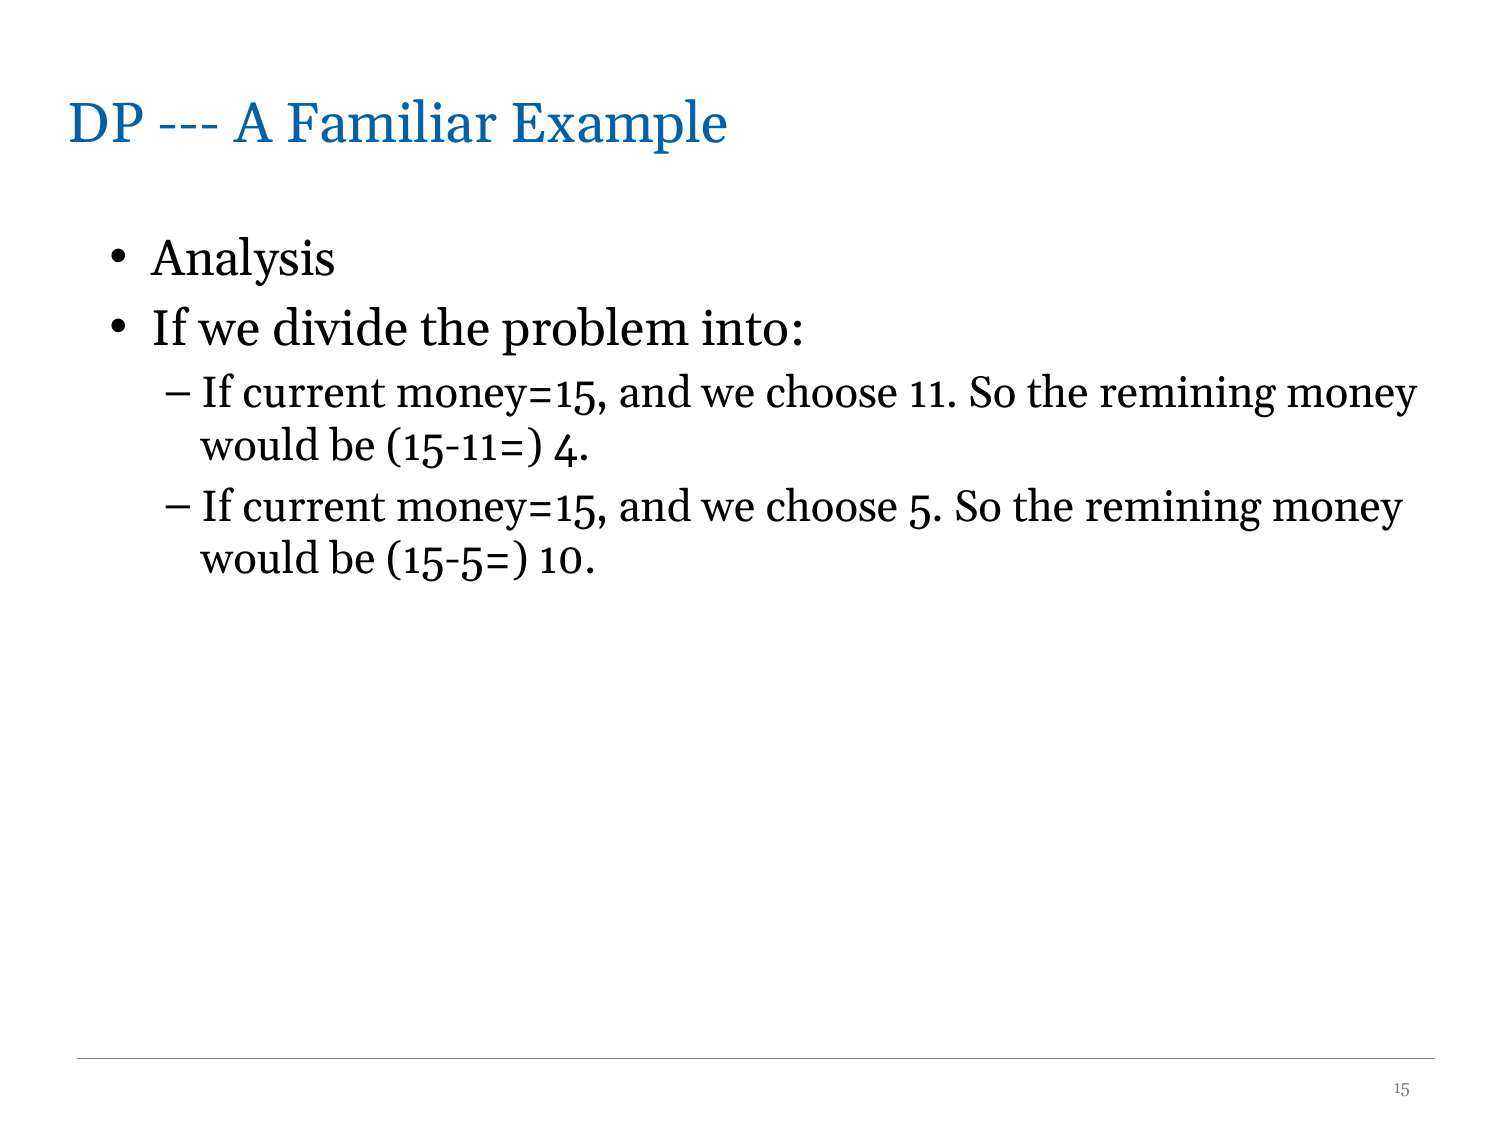

# DP --- A Familiar Example
Analysis
If we divide the problem into:
If current money=15, and we choose 11. So the remining money would be (15-11=) 4.
If current money=15, and we choose 5. So the remining money would be (15-5=) 10.
15